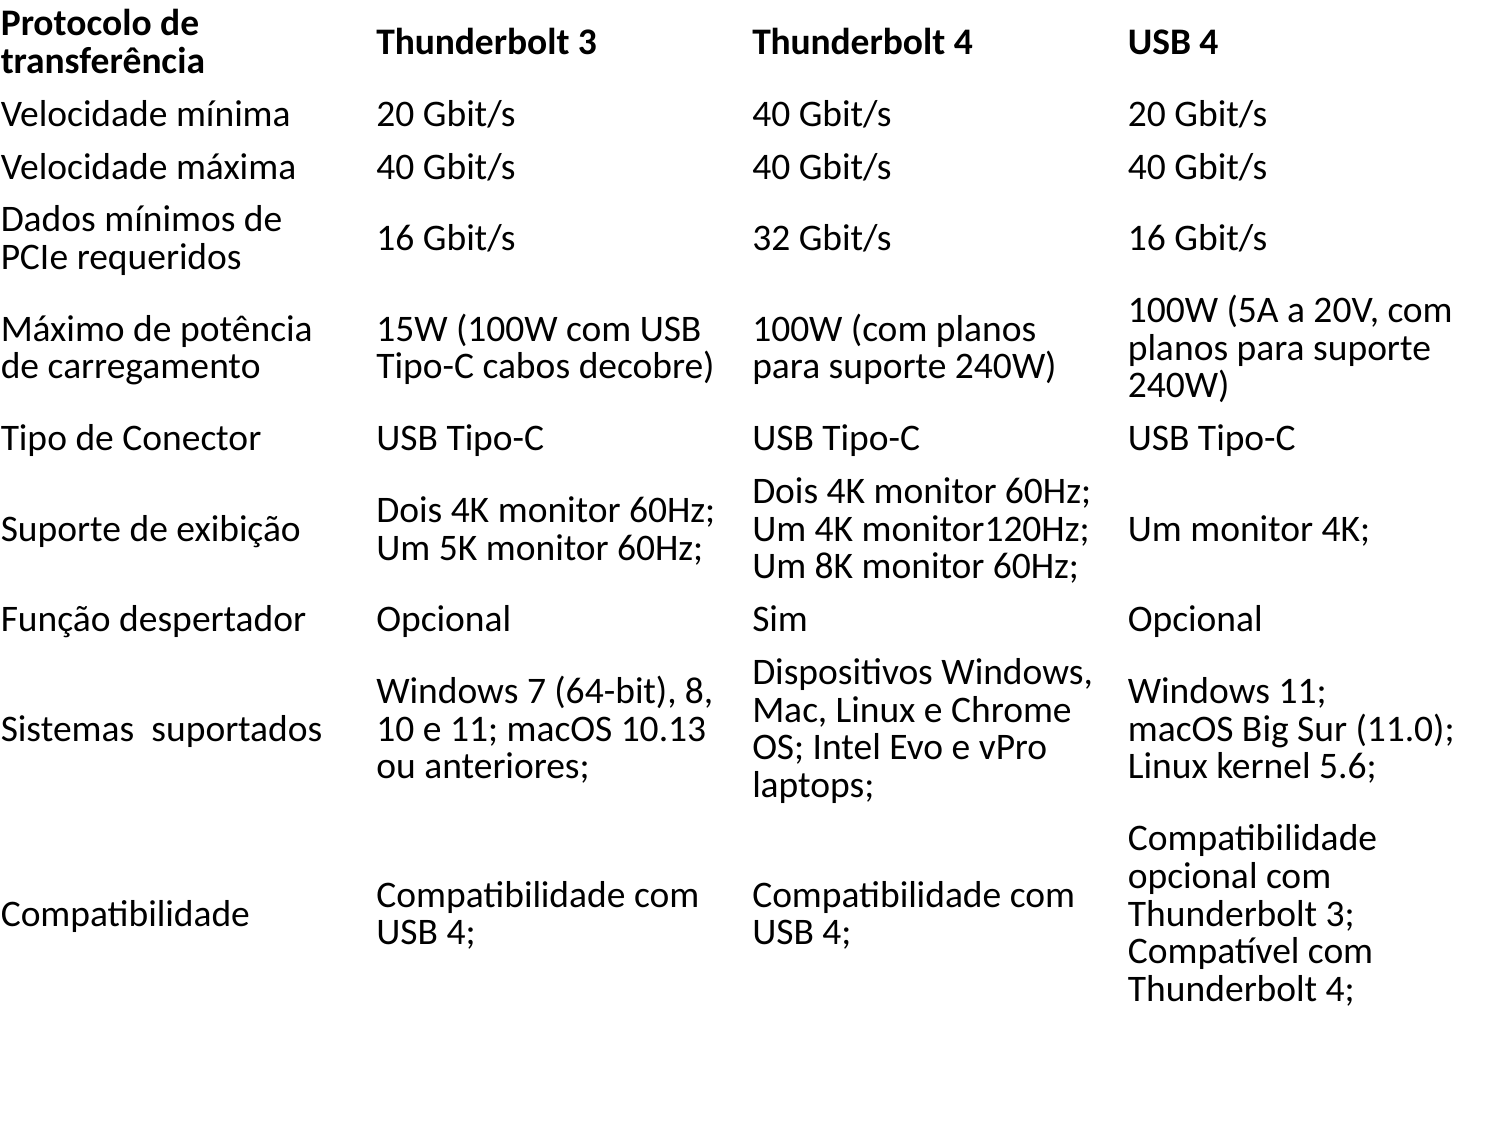

| Protocolo de transferência | Thunderbolt 3 | Thunderbolt 4 | USB 4 |
| --- | --- | --- | --- |
| Velocidade mínima | 20 Gbit/s | 40 Gbit/s | 20 Gbit/s |
| Velocidade máxima | 40 Gbit/s | 40 Gbit/s | 40 Gbit/s |
| Dados mínimos de PCIe requeridos | 16 Gbit/s | 32 Gbit/s | 16 Gbit/s |
| Máximo de potência de carregamento | 15W (100W com USB Tipo-C cabos decobre) | 100W (com planos para suporte 240W) | 100W (5A a 20V, com planos para suporte 240W) |
| Tipo de Conector | USB Tipo-C | USB Tipo-C | USB Tipo-C |
| Suporte de exibição | Dois 4K monitor 60Hz; Um 5K monitor 60Hz; | Dois 4K monitor 60Hz; Um 4K monitor120Hz; Um 8K monitor 60Hz; | Um monitor 4K; |
| Função despertador | Opcional | Sim | Opcional |
| Sistemas suportados | Windows 7 (64-bit), 8, 10 e 11; macOS 10.13 ou anteriores; | Dispositivos Windows, Mac, Linux e Chrome OS; Intel Evo e vPro laptops; | Windows 11; macOS Big Sur (11.0); Linux kernel 5.6; |
| Compatibilidade | Compatibilidade com USB 4; | Compatibilidade com USB 4; | Compatibilidade opcional com Thunderbolt 3; Compatível com Thunderbolt 4; |